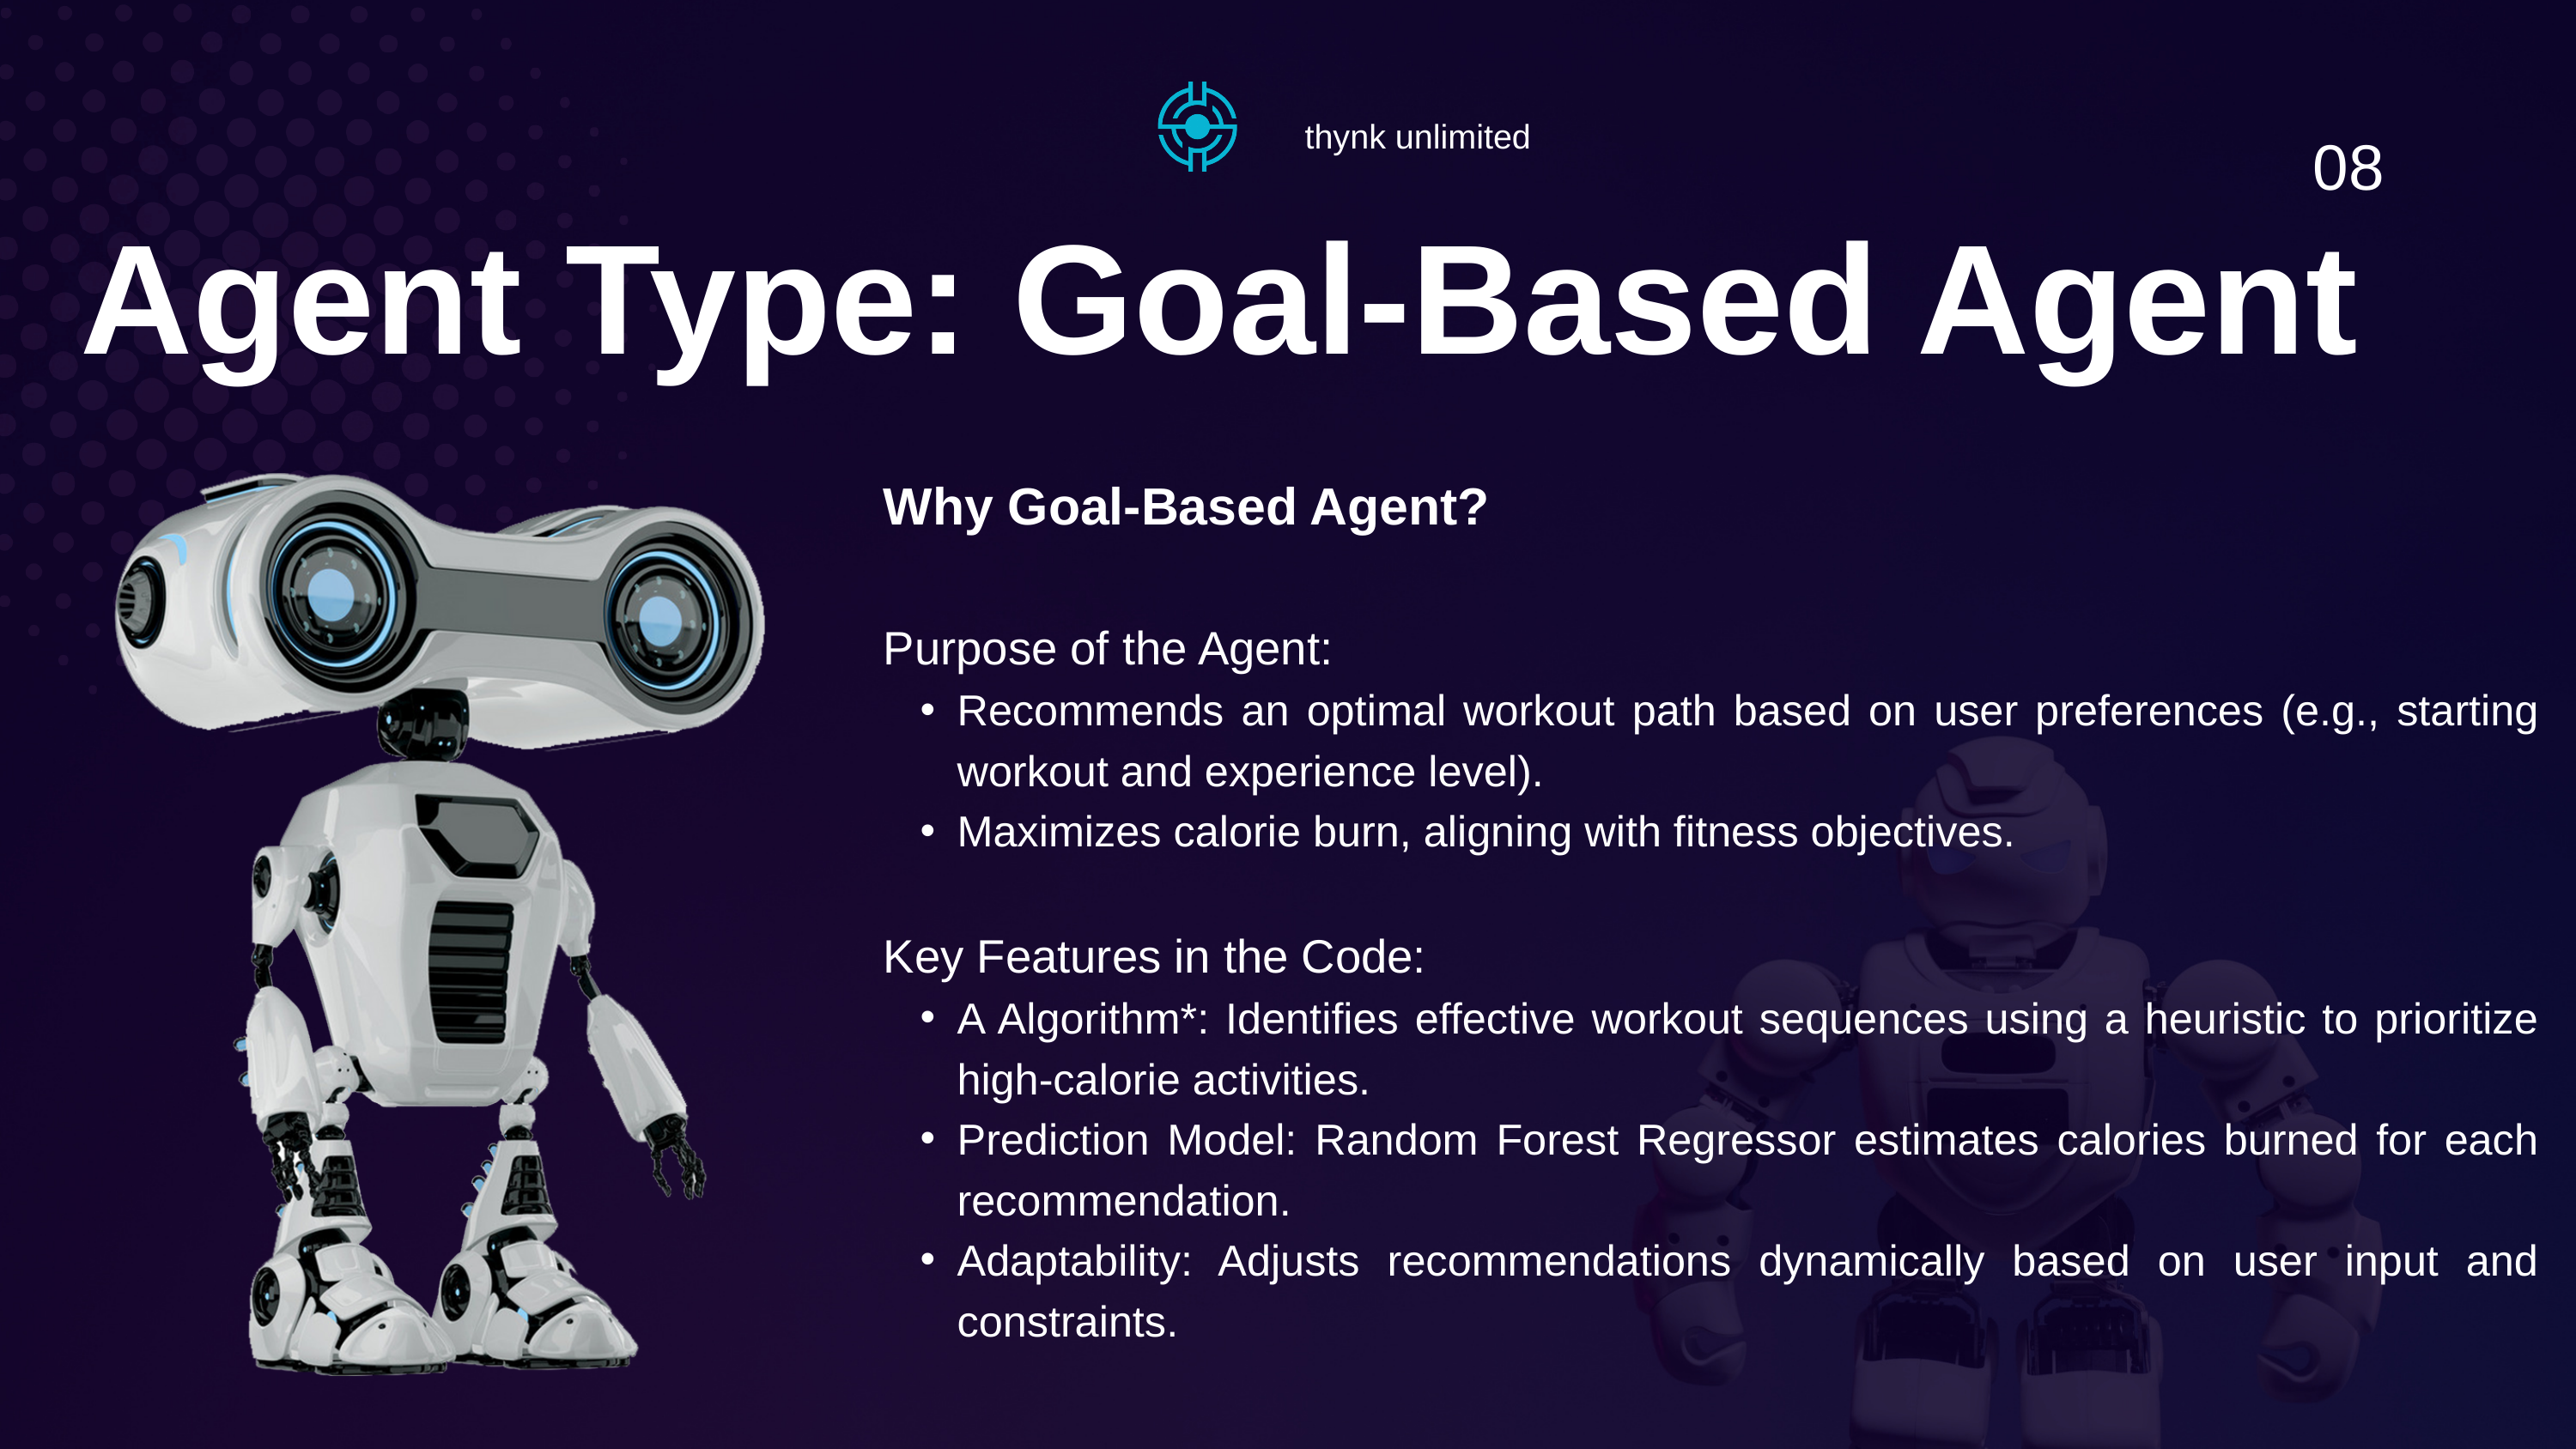

thynk unlimited
08
Agent Type: Goal-Based Agent
Why Goal-Based Agent?

Purpose of the Agent:
Recommends an optimal workout path based on user preferences (e.g., starting workout and experience level).
Maximizes calorie burn, aligning with fitness objectives.

Key Features in the Code:
A Algorithm*: Identifies effective workout sequences using a heuristic to prioritize high-calorie activities.
Prediction Model: Random Forest Regressor estimates calories burned for each recommendation.
Adaptability: Adjusts recommendations dynamically based on user input and constraints.